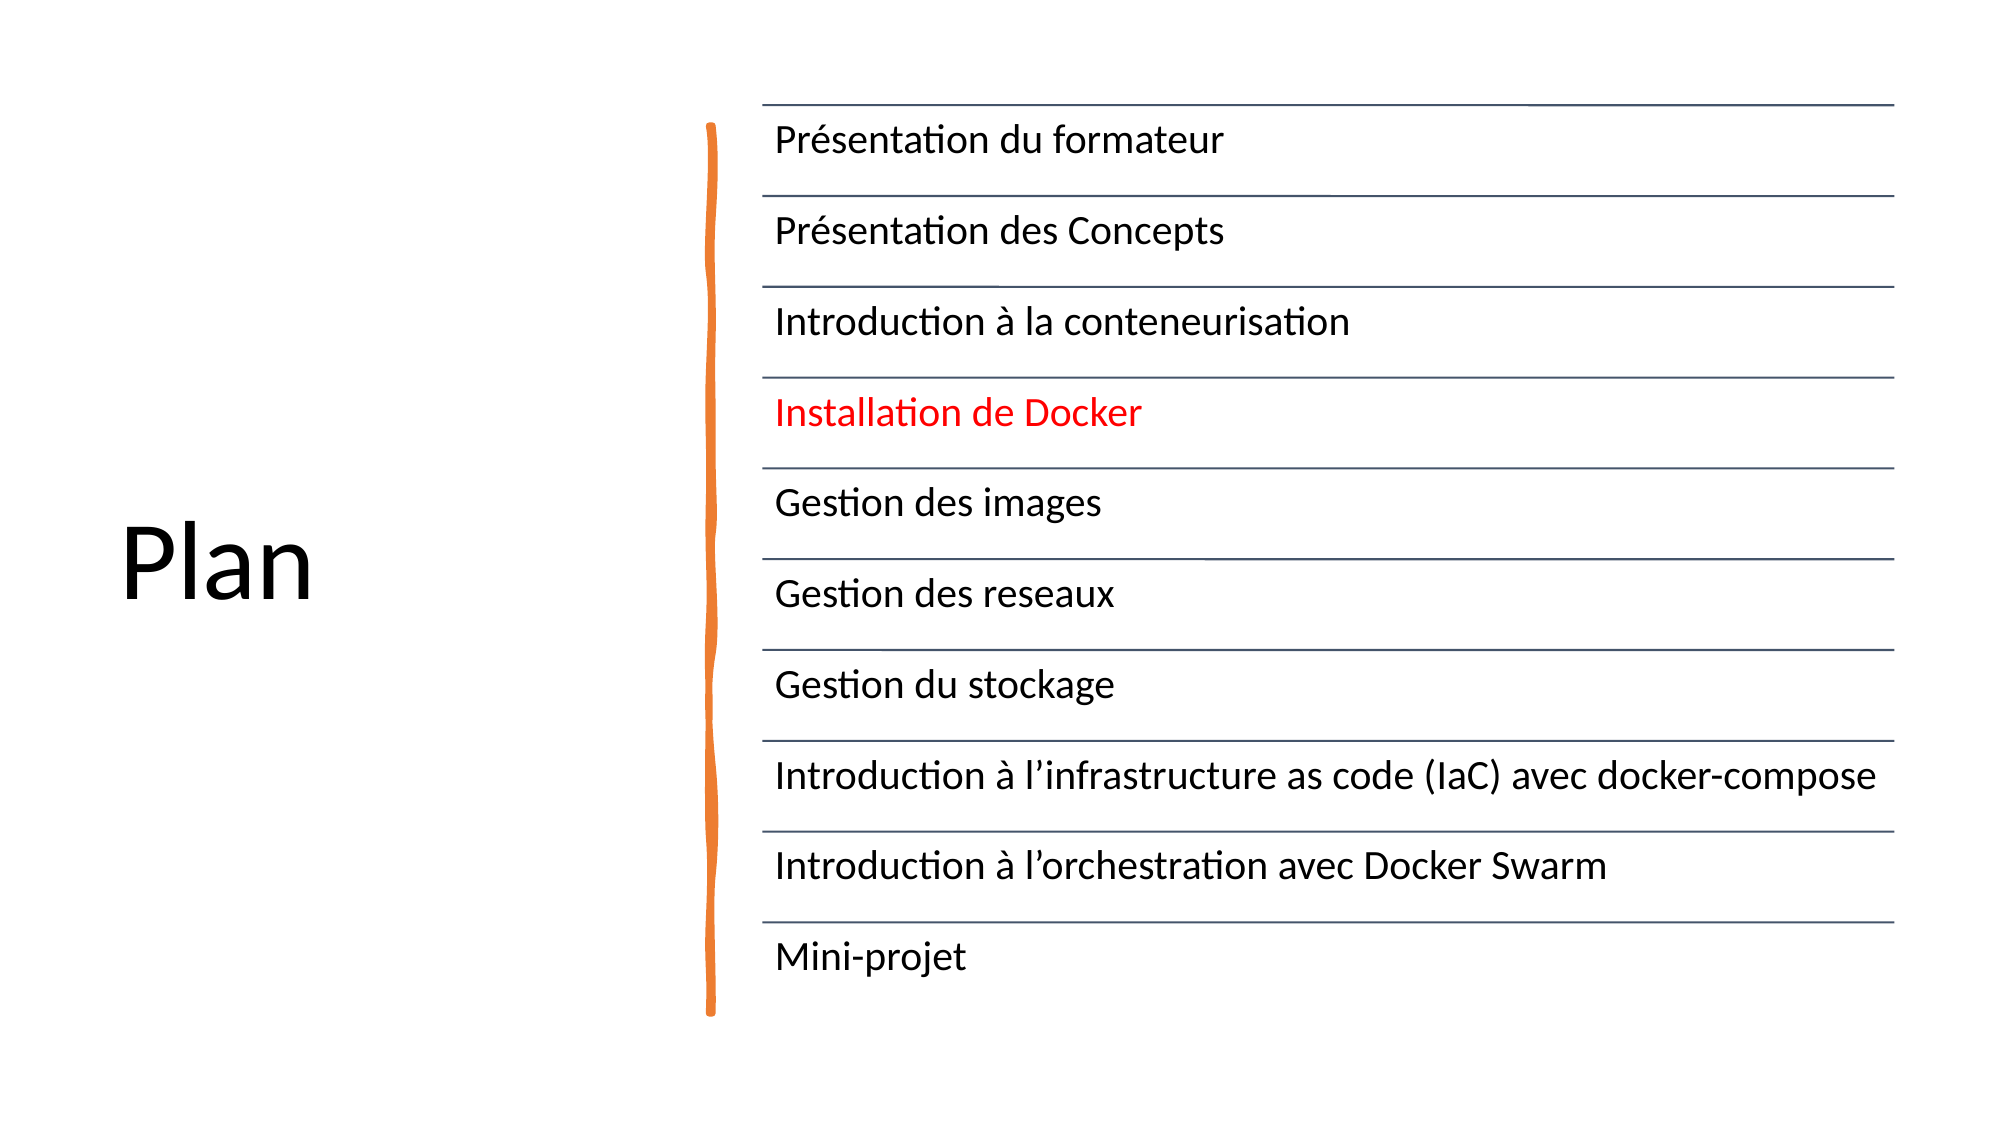

Présentation du formateur
Présentation des Concepts
Introduction à la conteneurisation
Installation de Docker
Gestion des images
Gestion des reseaux
Gestion du stockage
Introduction à l’infrastructure as code (IaC) avec docker-compose
Introduction à l’orchestration avec Docker Swarm
Mini-projet
# Plan